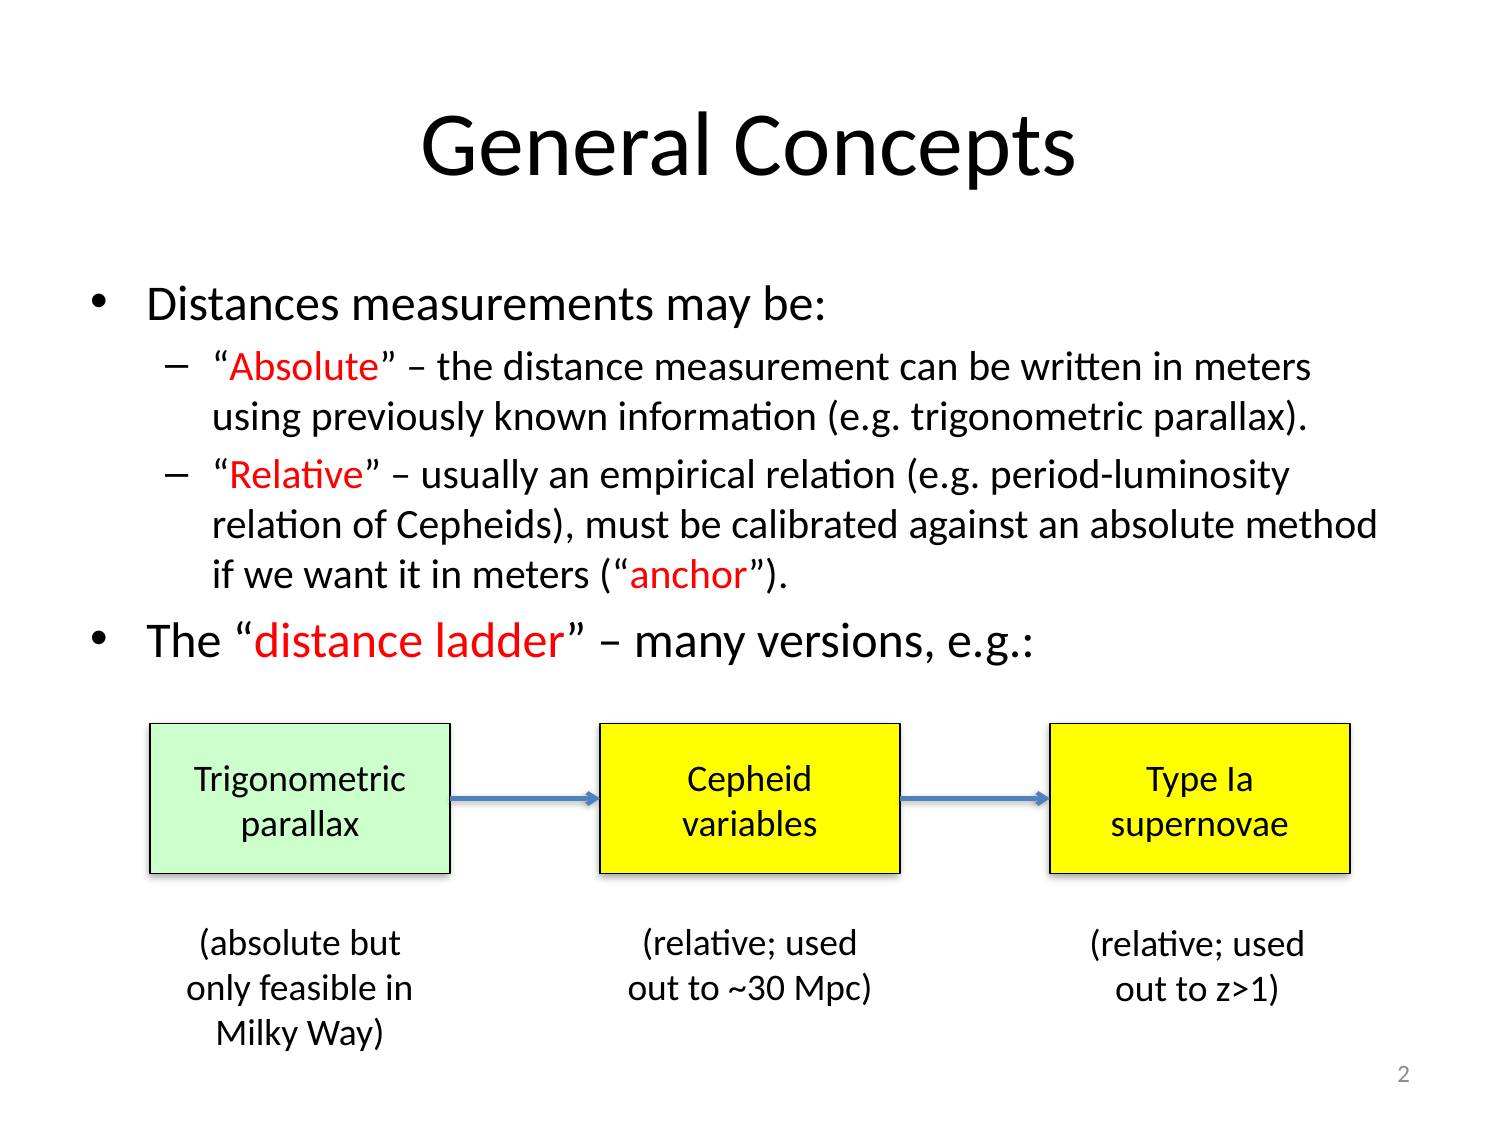

# General Concepts
Distances measurements may be:
“Absolute” – the distance measurement can be written in meters using previously known information (e.g. trigonometric parallax).
“Relative” – usually an empirical relation (e.g. period-luminosity relation of Cepheids), must be calibrated against an absolute method if we want it in meters (“anchor”).
The “distance ladder” – many versions, e.g.:
Trigonometric
parallax
Cepheid
variables
Type Ia
supernovae
(absolute but only feasible in Milky Way)
(relative; used out to ~30 Mpc)
(relative; used out to z>1)
2